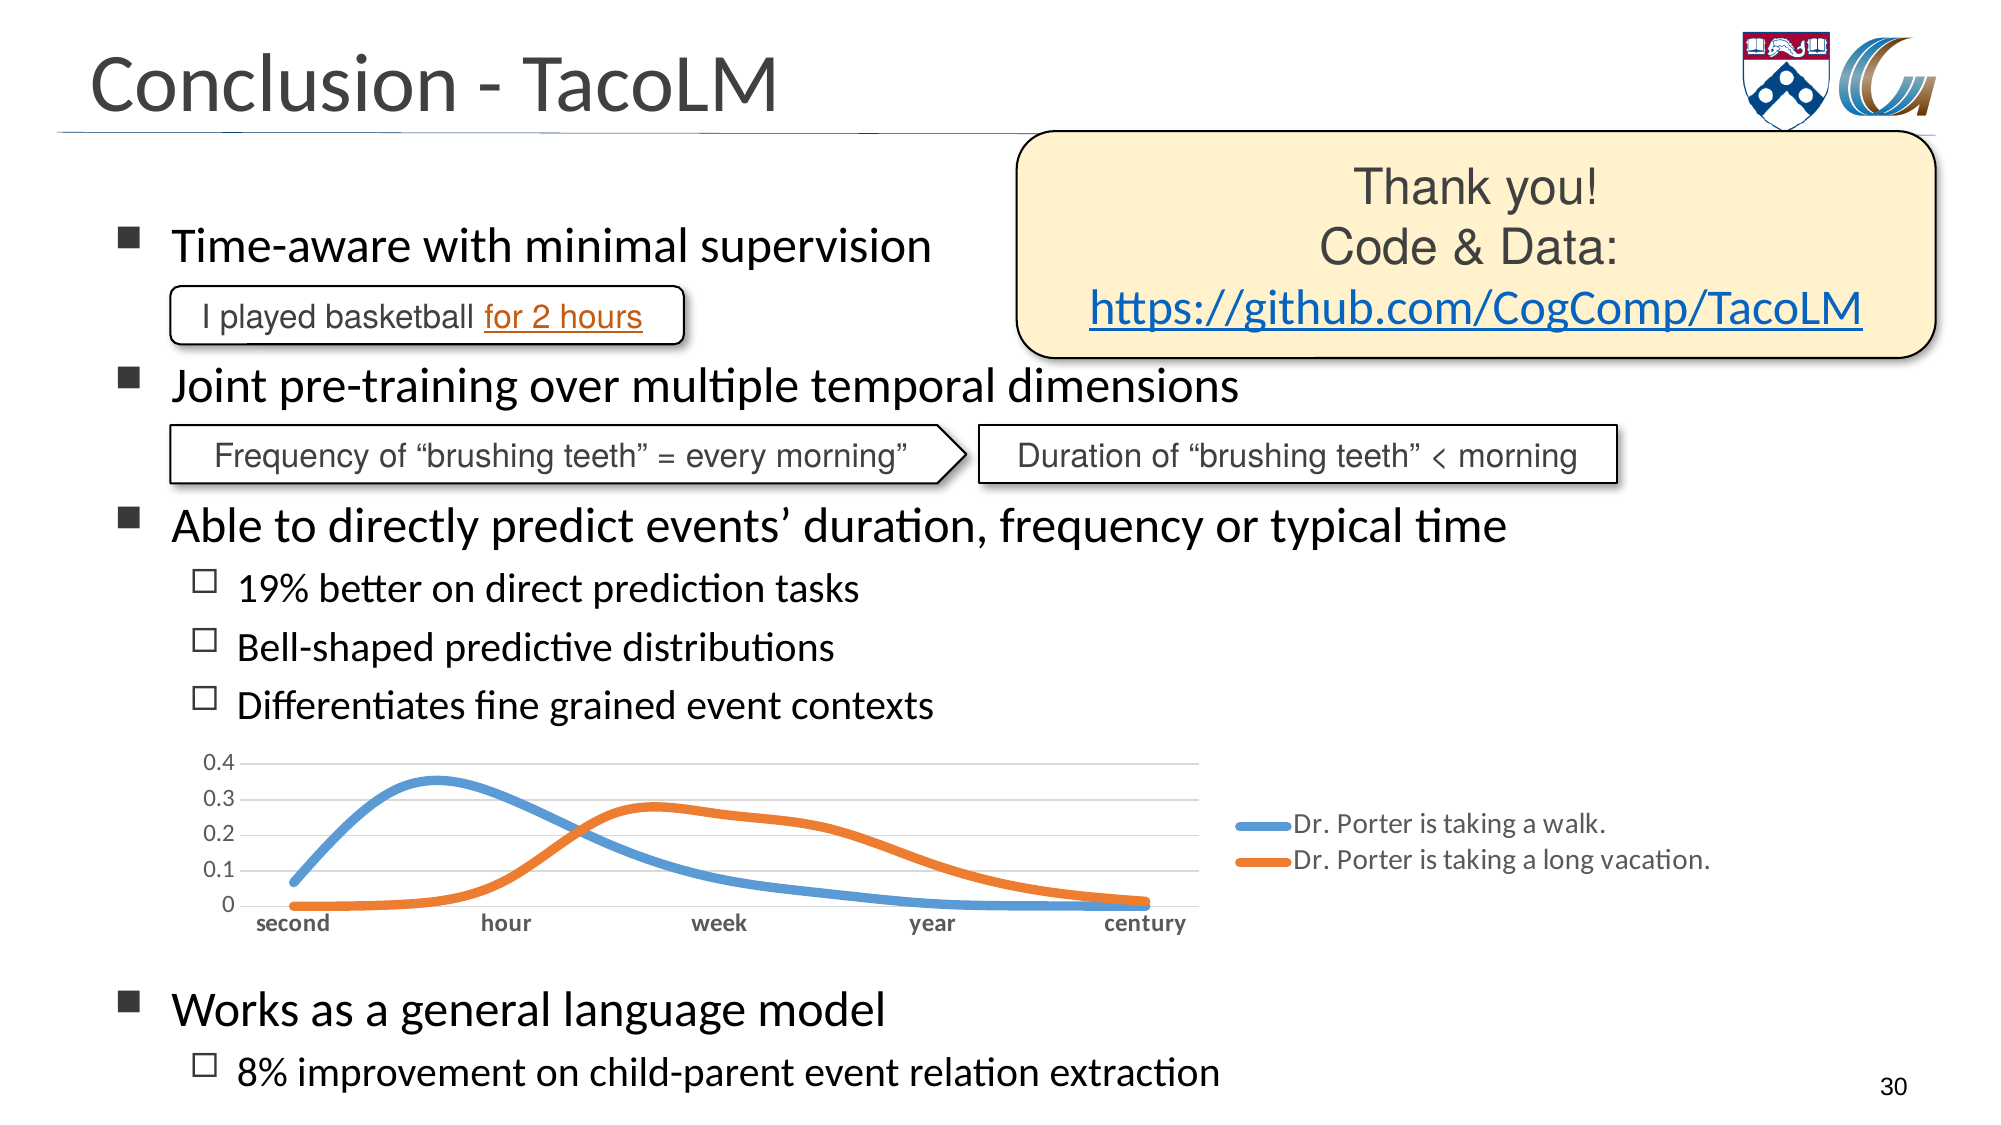

# Conclusion - TacoLM
Thank you!
Code & Data: https://github.com/CogComp/TacoLM
Time-aware with minimal supervision

Joint pre-training over multiple temporal dimensions

Able to directly predict events’ duration, frequency or typical time
19% better on direct prediction tasks
Bell-shaped predictive distributions
Differentiates fine grained event contexts

Works as a general language model
8% improvement on child-parent event relation extraction

I played basketball for 2 hours
Duration of “brushing teeth” < morning
Frequency of “brushing teeth” = every morning”

### Chart

| Category | Dr. Porter is taking a walk. | Dr. Porter is taking a long vacation. |
|---|---|---|
| second | 0.067 | 0.0005117312071 |
|  | 0.3341167332 | 0.005363932954 |
| hour | 0.3058708716 | 0.07483196282 |
|  | 0.1698367233 | 0.2609024209 |
| week | 0.07712561962 | 0.2599923503 |
|  | 0.03626302952 | 0.2208682282 |
| year | 0.007697934934 | 0.1186645802 |
|  | 0.001386041268 | 0.04476652703 |
| century | 0.000344937282 | 0.01409826636 |
30